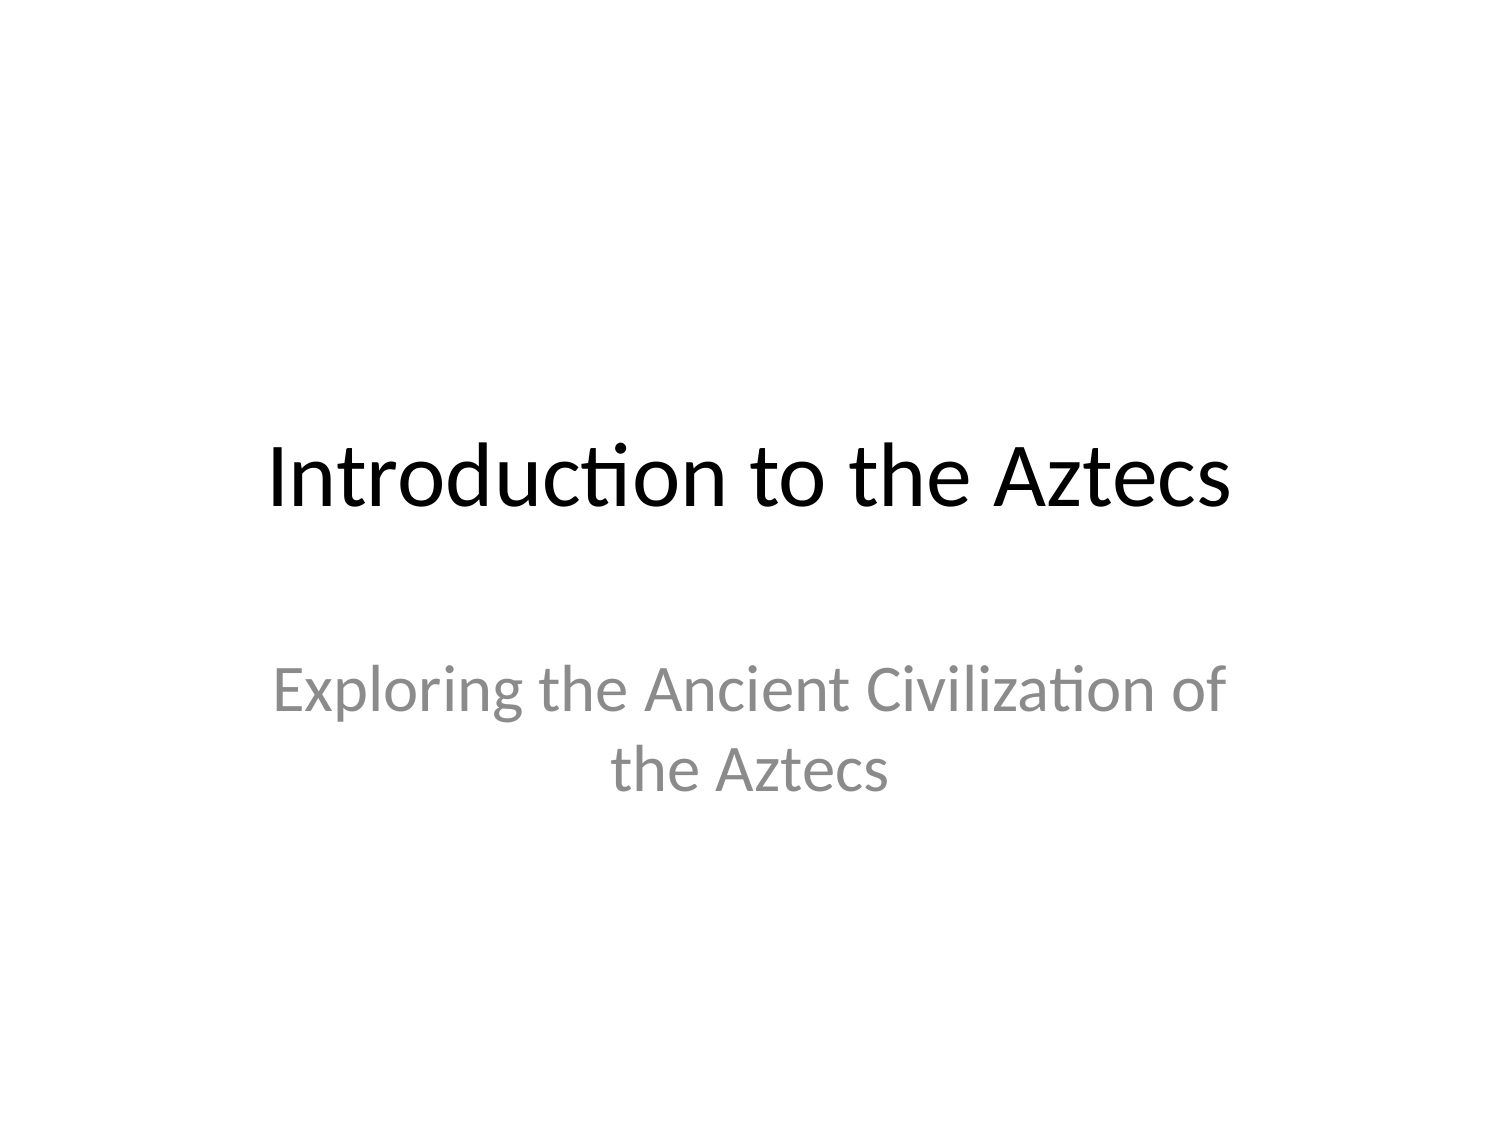

# Introduction to the Aztecs
Exploring the Ancient Civilization of the Aztecs